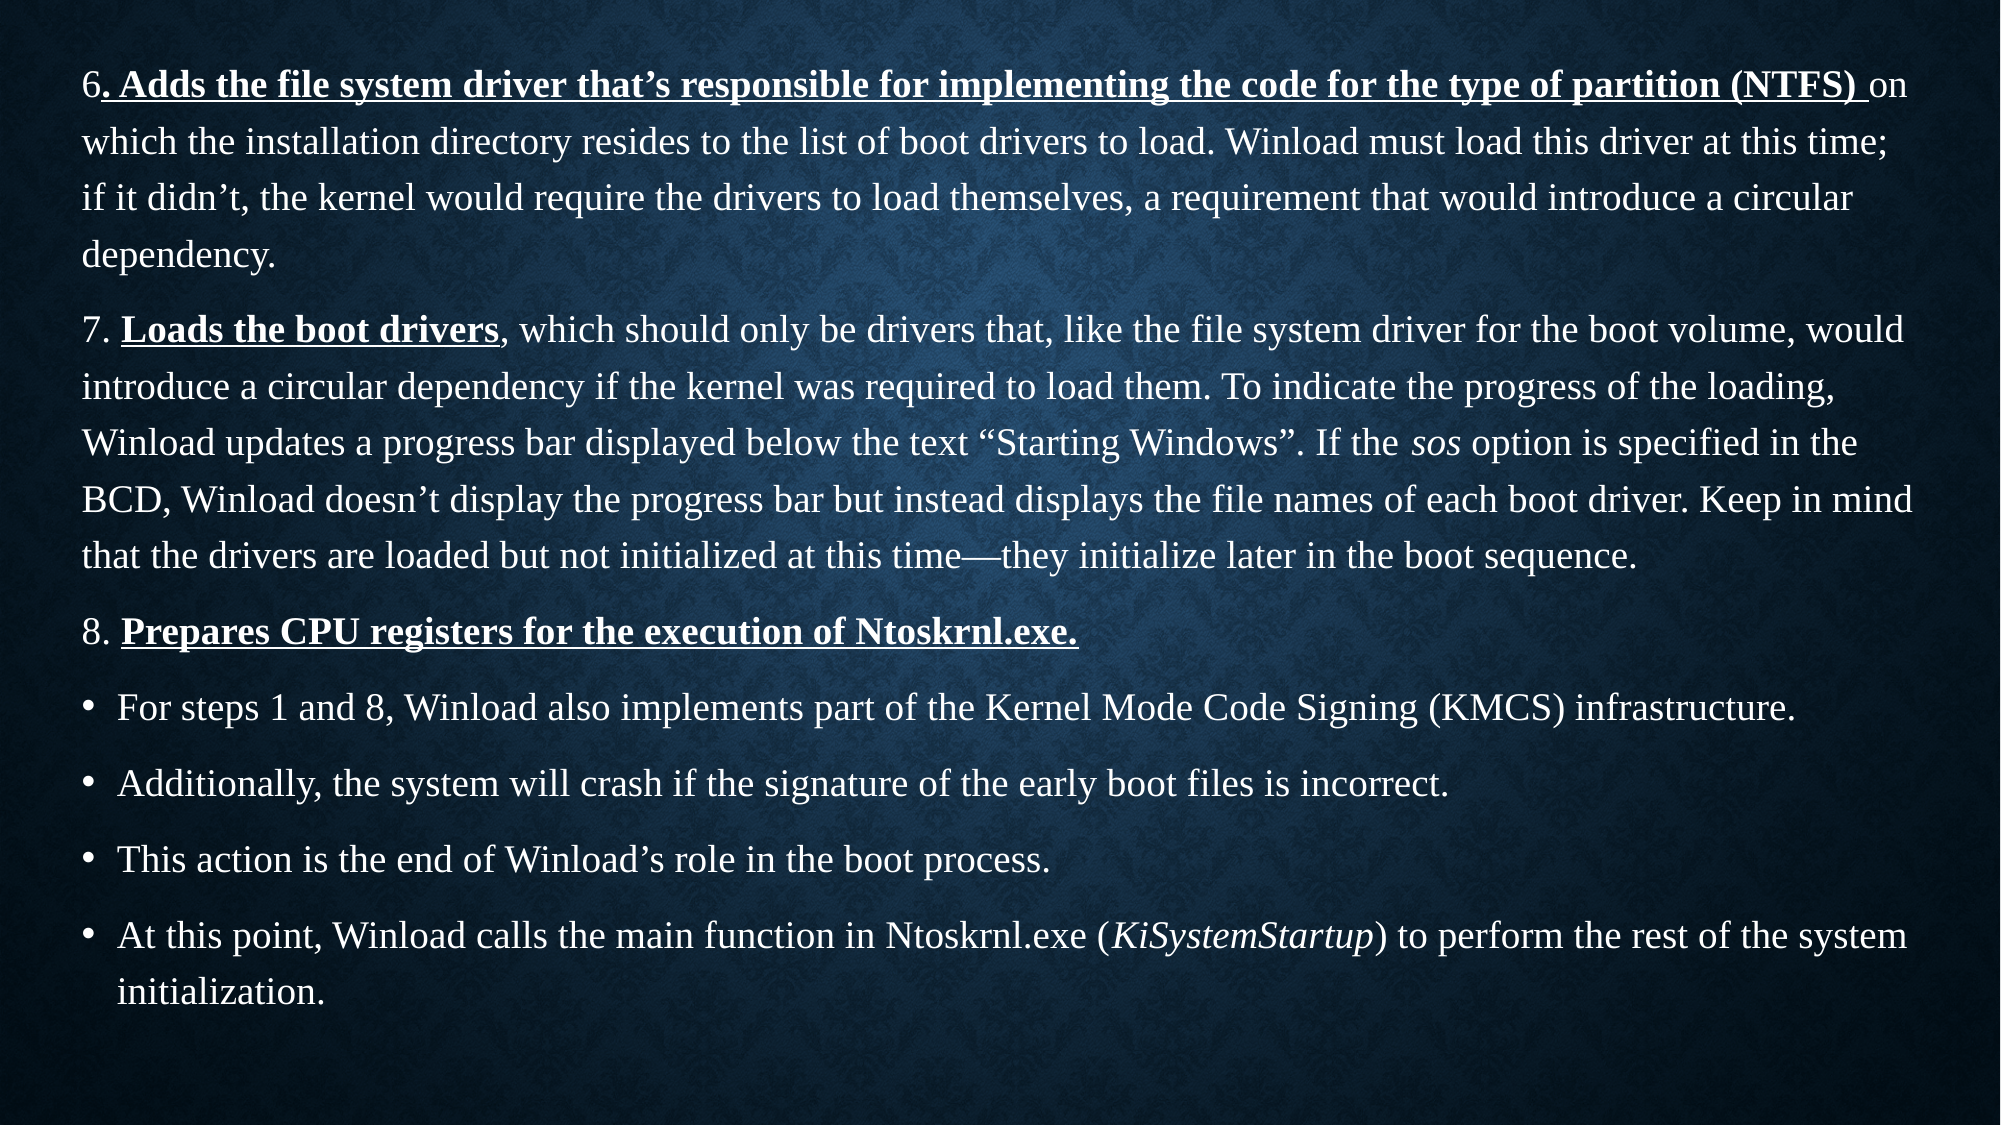

6. Adds the file system driver that’s responsible for implementing the code for the type of partition (NTFS) on which the installation directory resides to the list of boot drivers to load. Winload must load this driver at this time; if it didn’t, the kernel would require the drivers to load themselves, a requirement that would introduce a circular dependency.
7. Loads the boot drivers, which should only be drivers that, like the file system driver for the boot volume, would introduce a circular dependency if the kernel was required to load them. To indicate the progress of the loading, Winload updates a progress bar displayed below the text “Starting Windows”. If the sos option is specified in the BCD, Winload doesn’t display the progress bar but instead displays the file names of each boot driver. Keep in mind that the drivers are loaded but not initialized at this time—they initialize later in the boot sequence.
8. Prepares CPU registers for the execution of Ntoskrnl.exe.
For steps 1 and 8, Winload also implements part of the Kernel Mode Code Signing (KMCS) infrastructure.
Additionally, the system will crash if the signature of the early boot files is incorrect.
This action is the end of Winload’s role in the boot process.
At this point, Winload calls the main function in Ntoskrnl.exe (KiSystemStartup) to perform the rest of the system initialization.